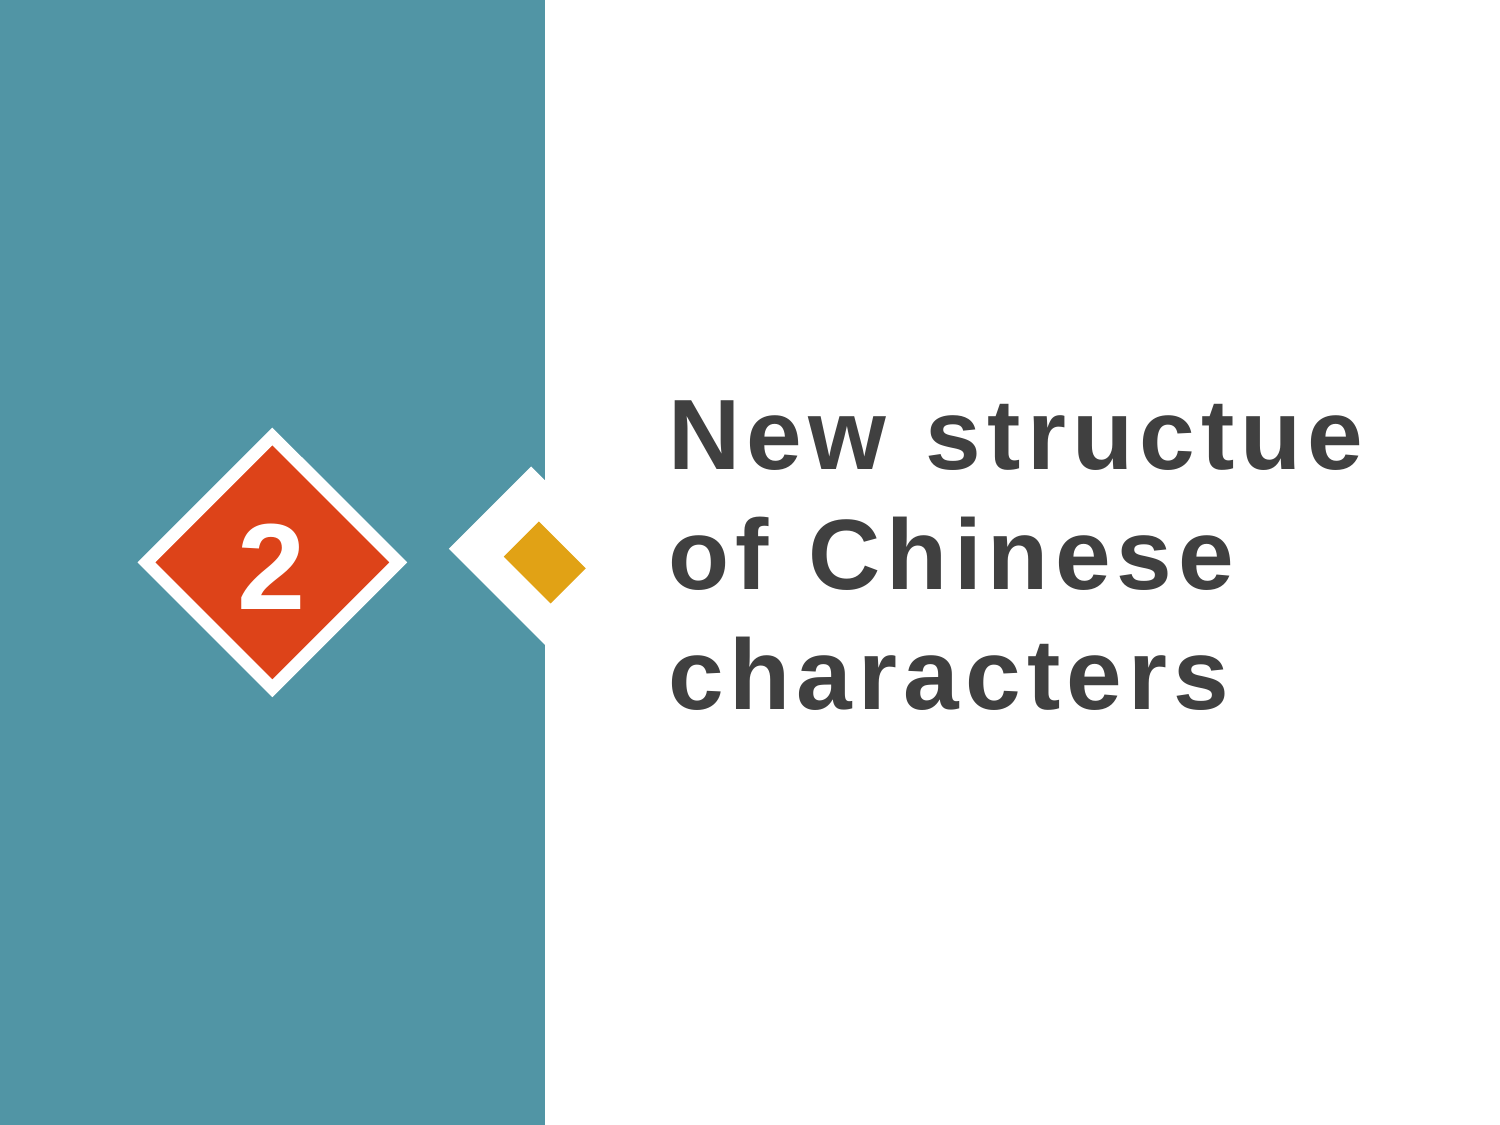

# New structue of Chinese characters

2